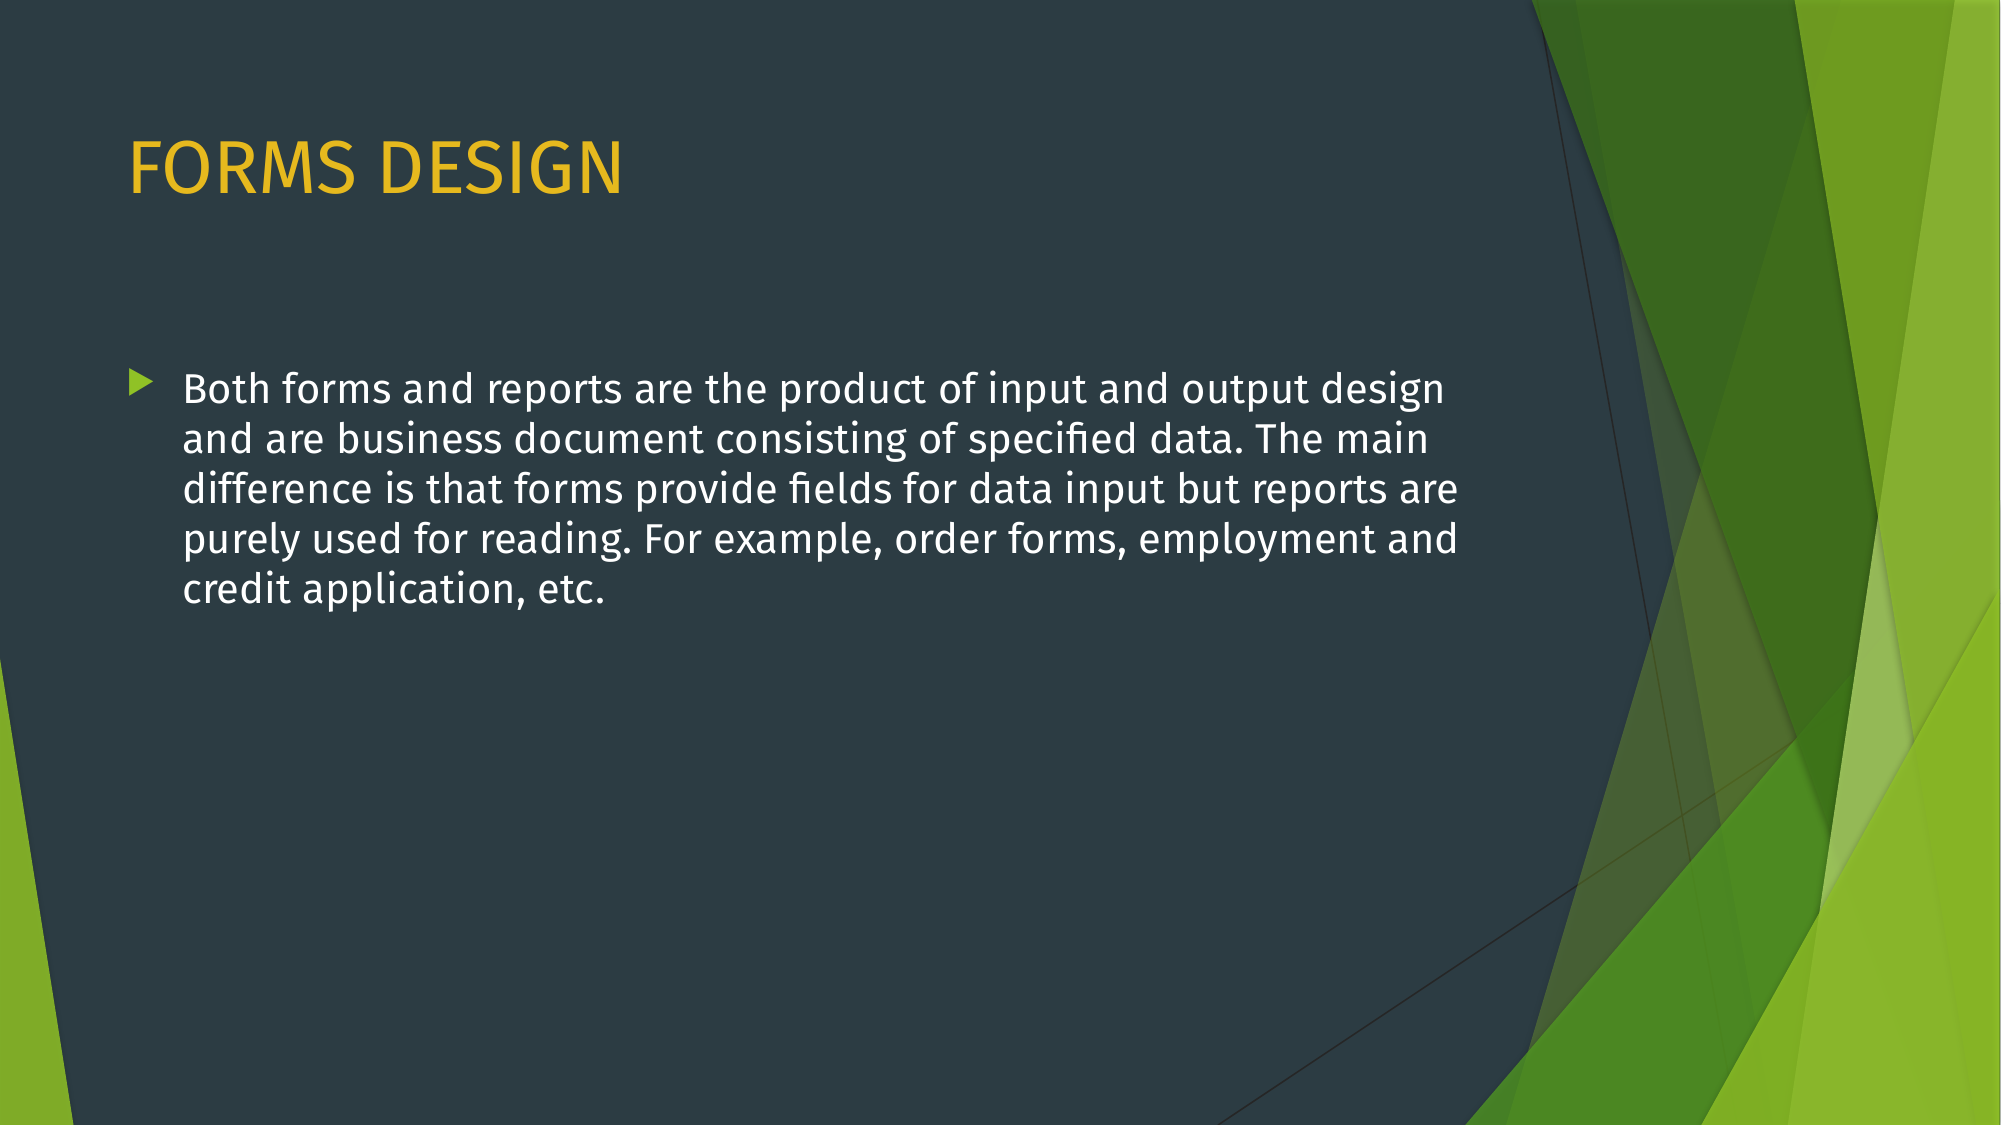

# FORMS DESIGN
Both forms and reports are the product of input and output design and are business document consisting of specified data. The main difference is that forms provide fields for data input but reports are purely used for reading. For example, order forms, employment and credit application, etc.